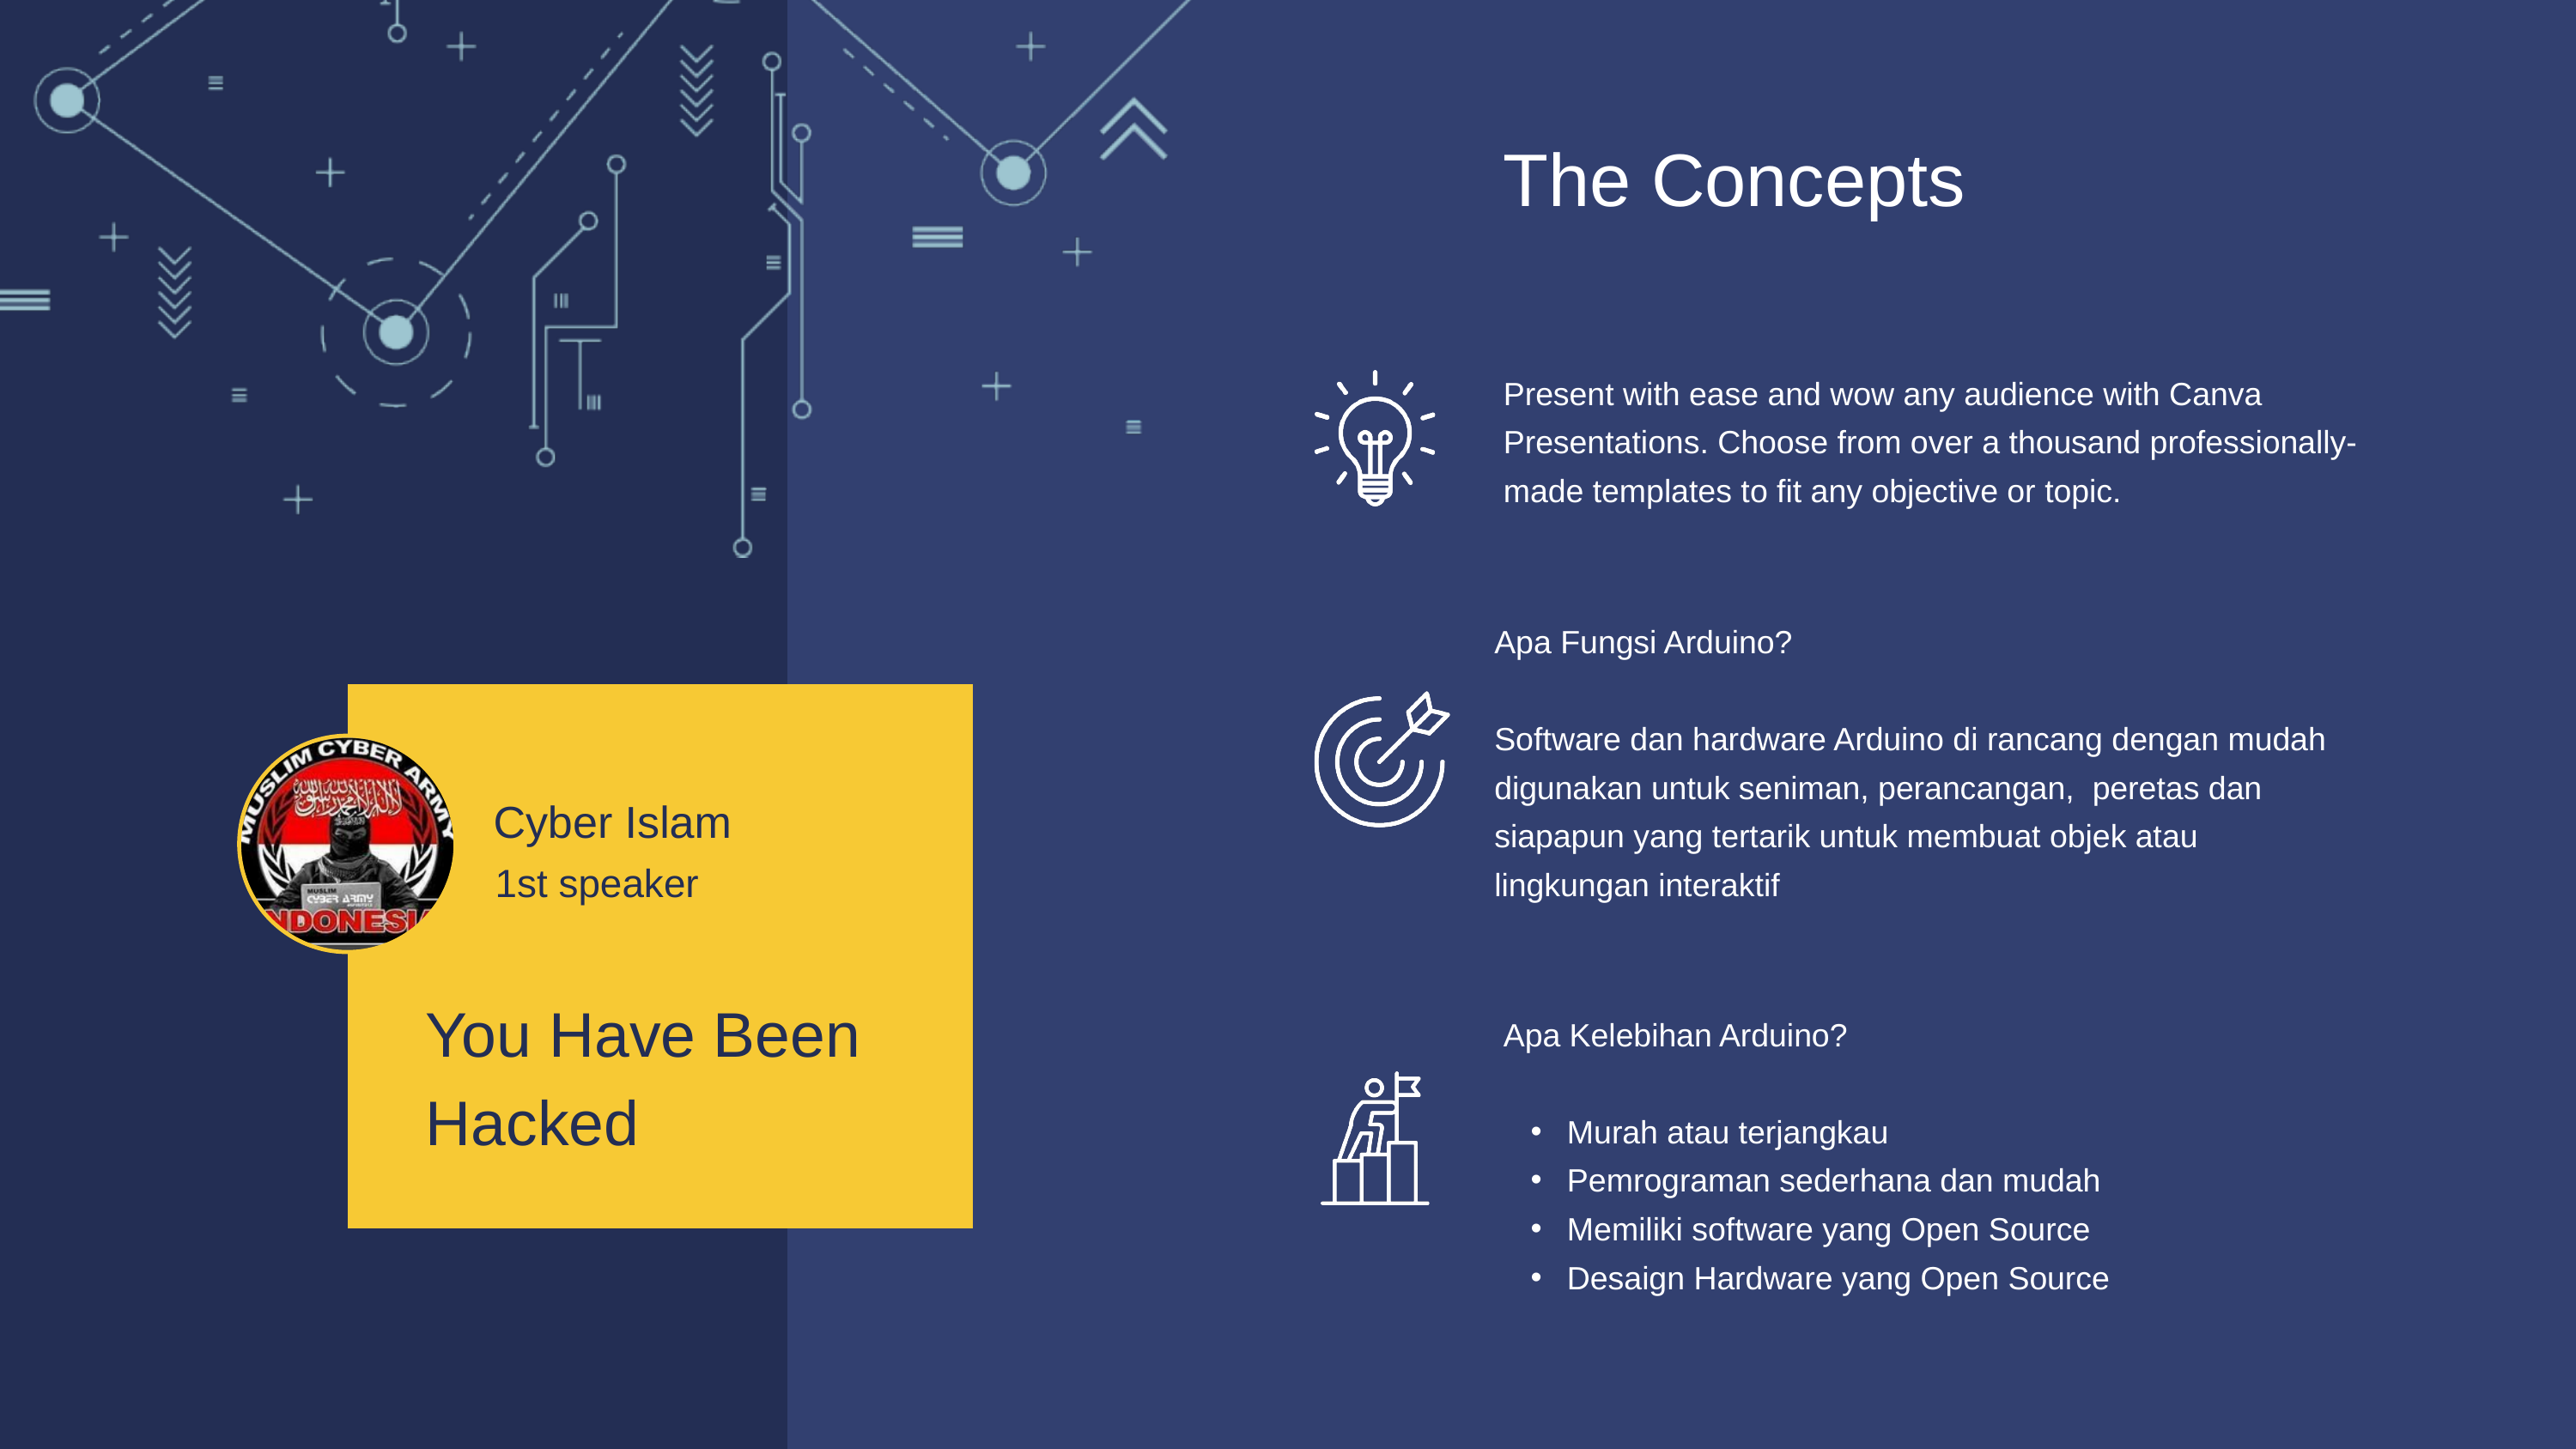

The Concepts
Present with ease and wow any audience with Canva Presentations. Choose from over a thousand professionally-made templates to fit any objective or topic.

Apa Fungsi Arduino?

Software dan hardware Arduino di rancang dengan mudah digunakan untuk seniman, perancangan,  peretas dan siapapun yang tertarik untuk membuat objek atau lingkungan interaktif

Cyber Islam
1st speaker
You Have Been Hacked
Apa Kelebihan Arduino?

 Murah atau terjangkau
 Pemrograman sederhana dan mudah
 Memiliki software yang Open Source
 Desaign Hardware yang Open Source